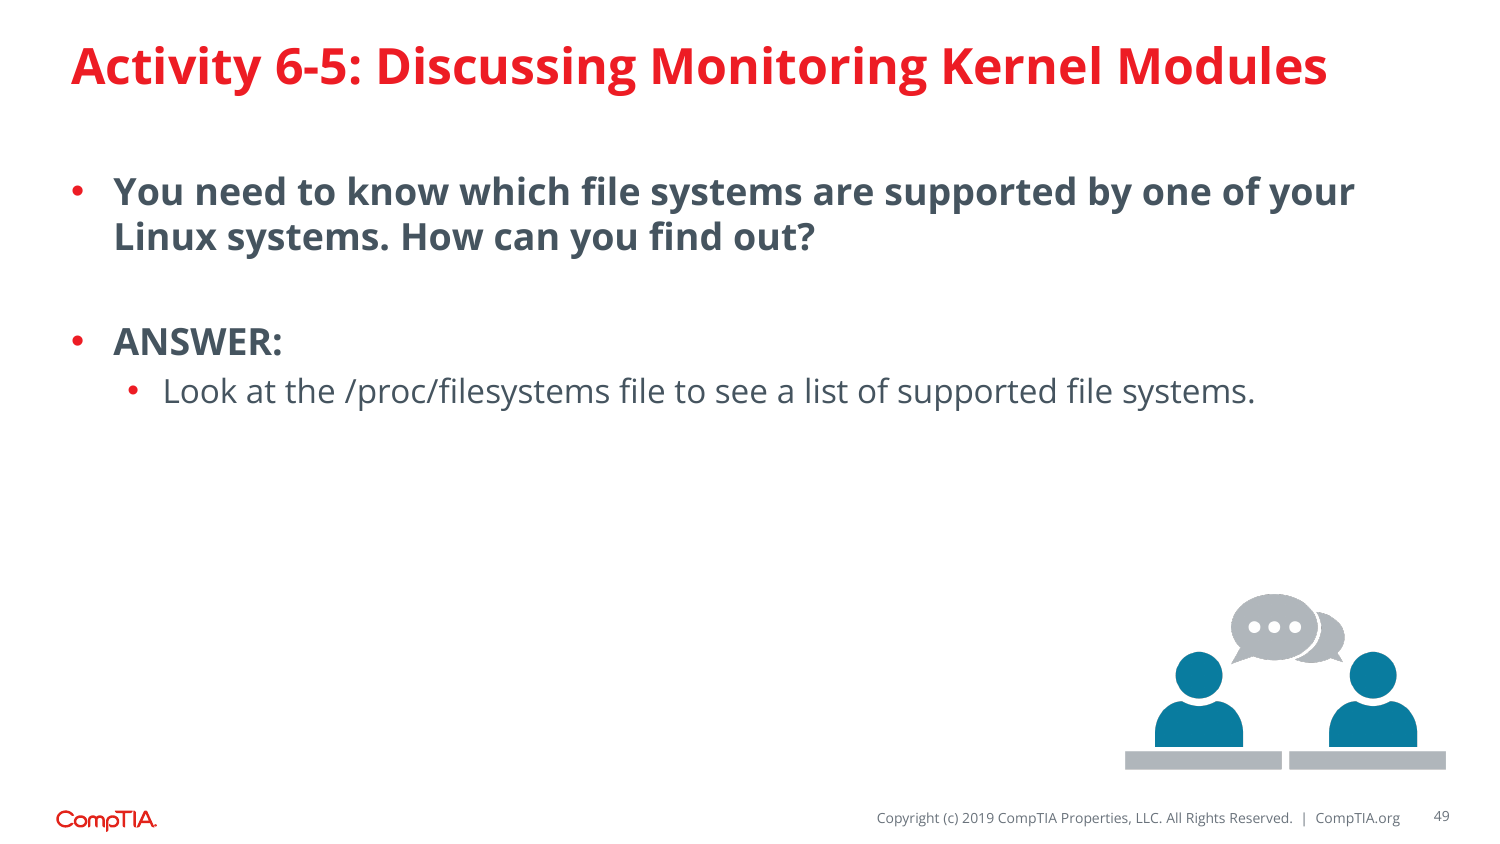

# Activity 6-5: Discussing Monitoring Kernel Modules
You need to know which file systems are supported by one of your Linux systems. How can you find out?

ANSWER:
Look at the /proc/filesystems file to see a list of supported file systems.
49